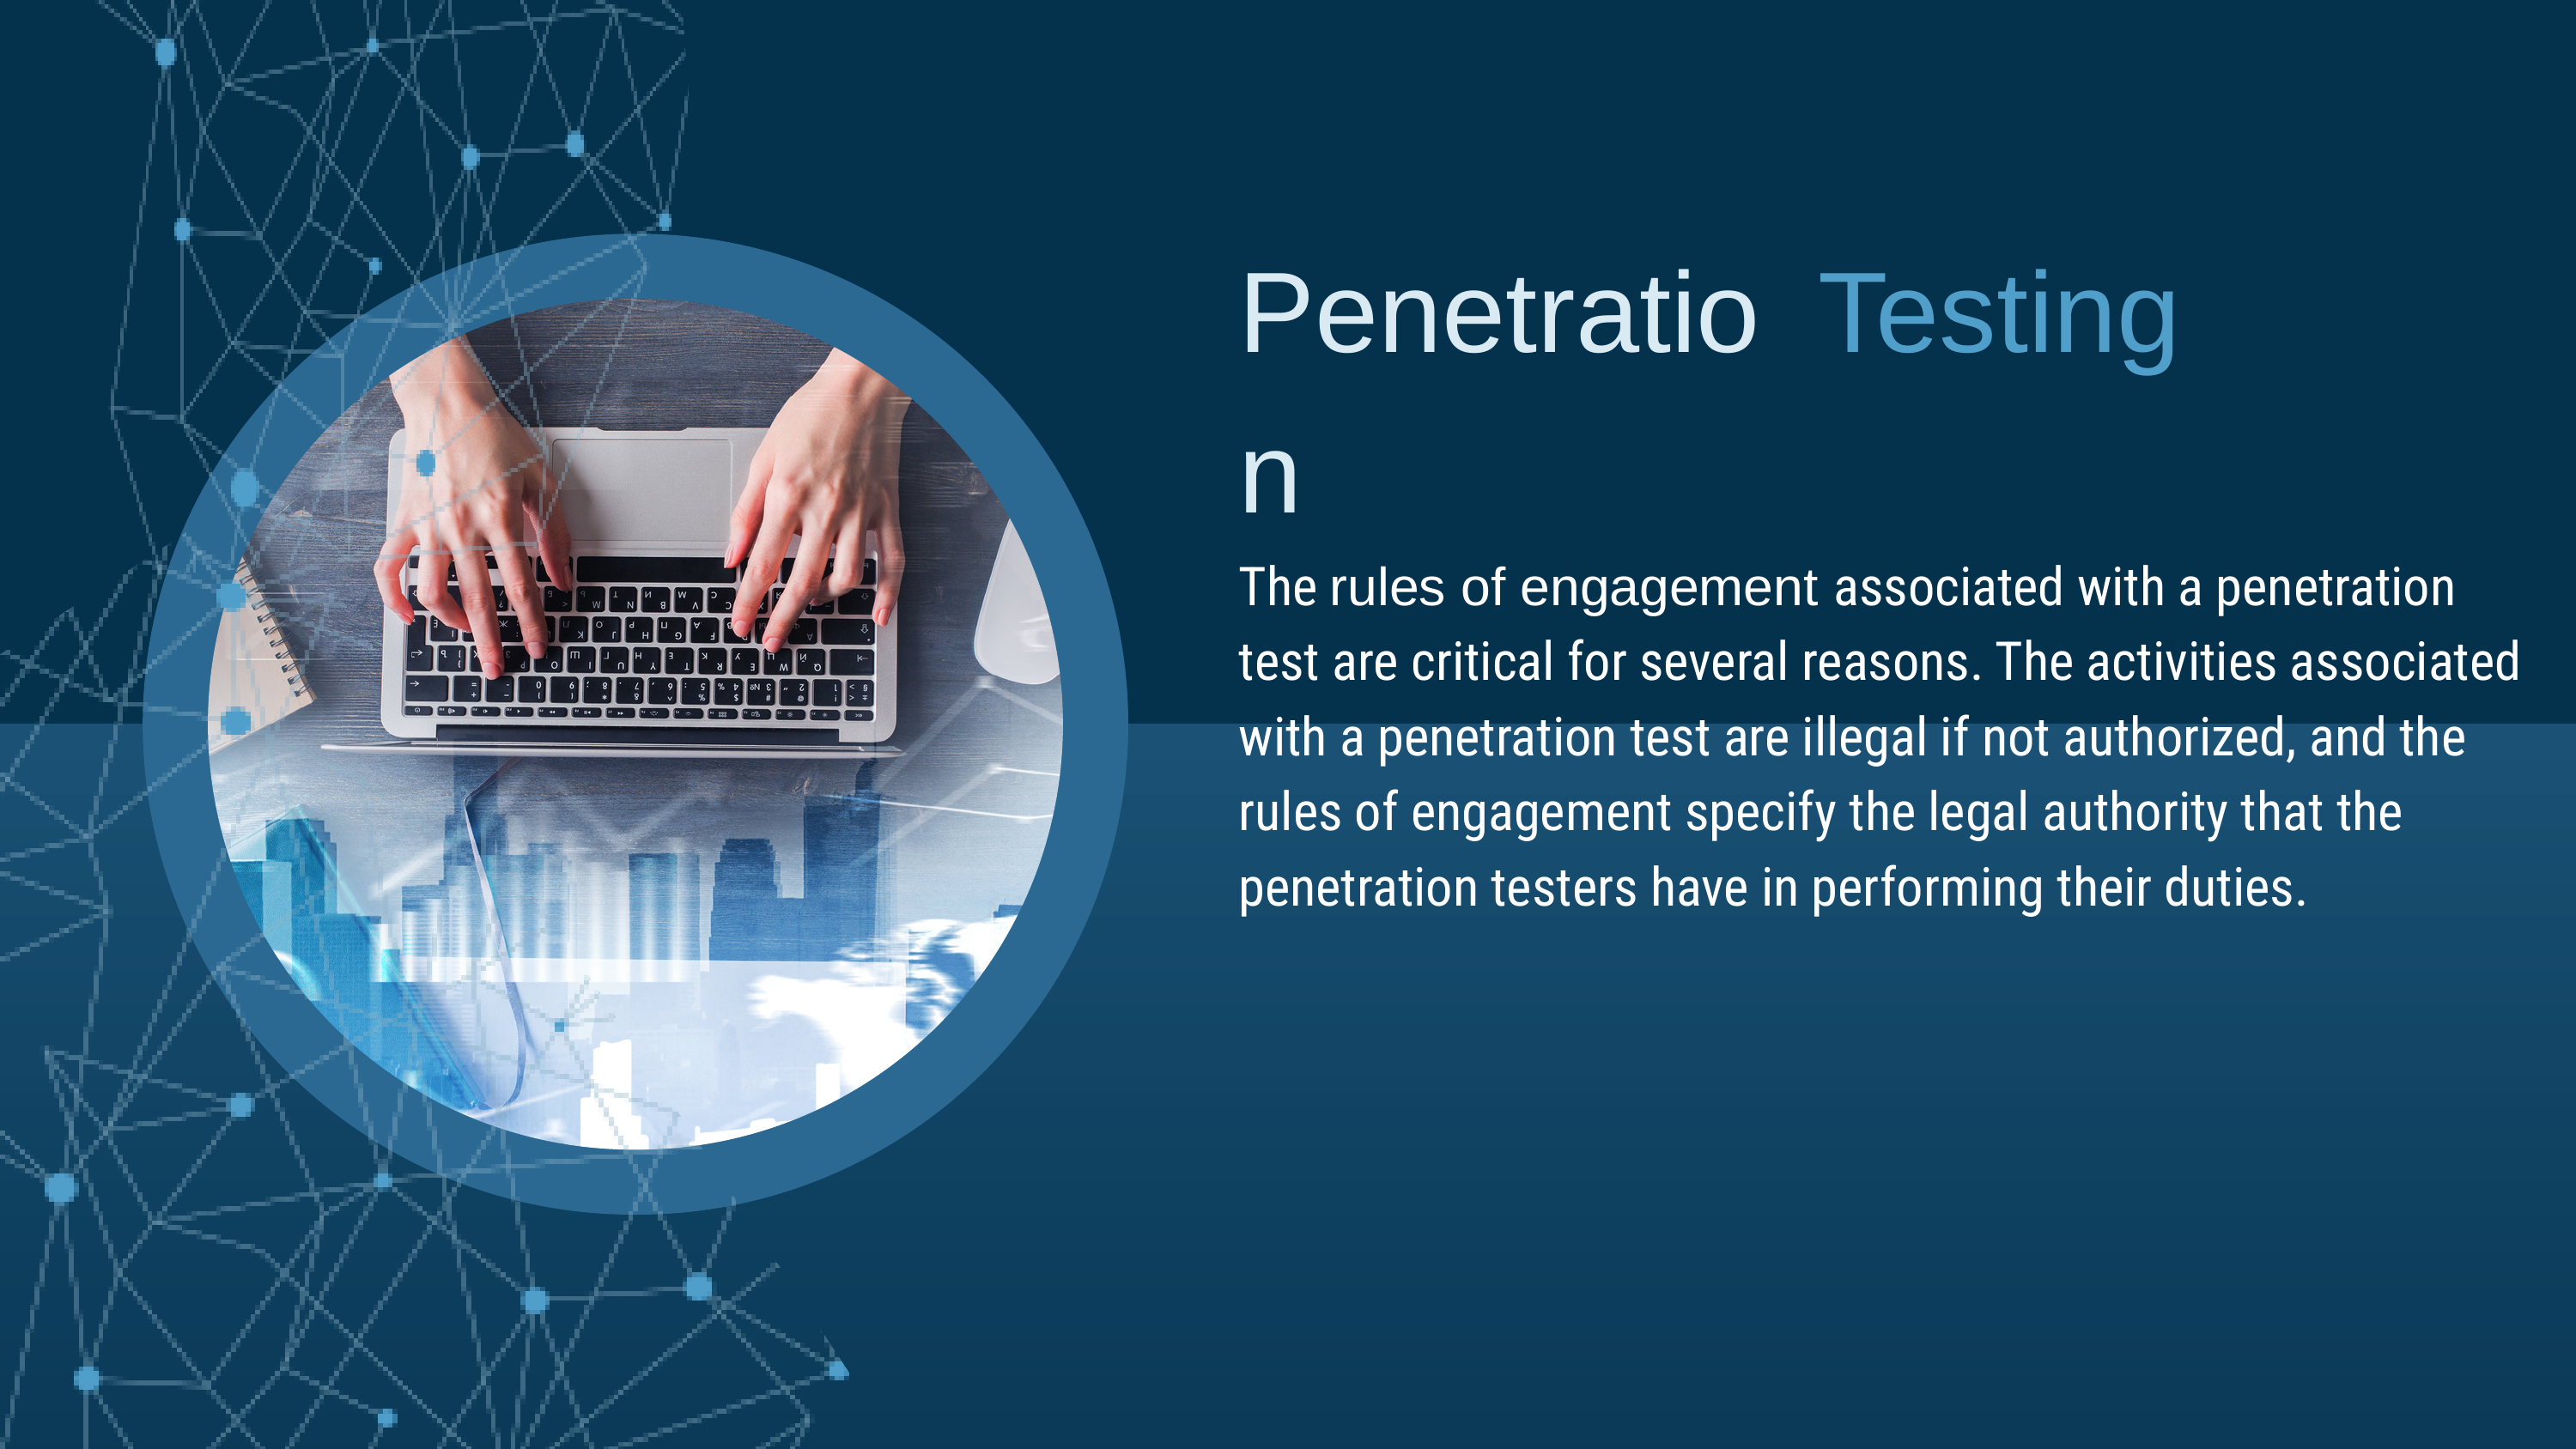

Penetration
Testing

The rules of engagement associated with a penetration test are critical for several reasons. The activities associated with a penetration test are illegal if not authorized, and the rules of engagement specify the legal authority that the penetration testers have in performing their duties.